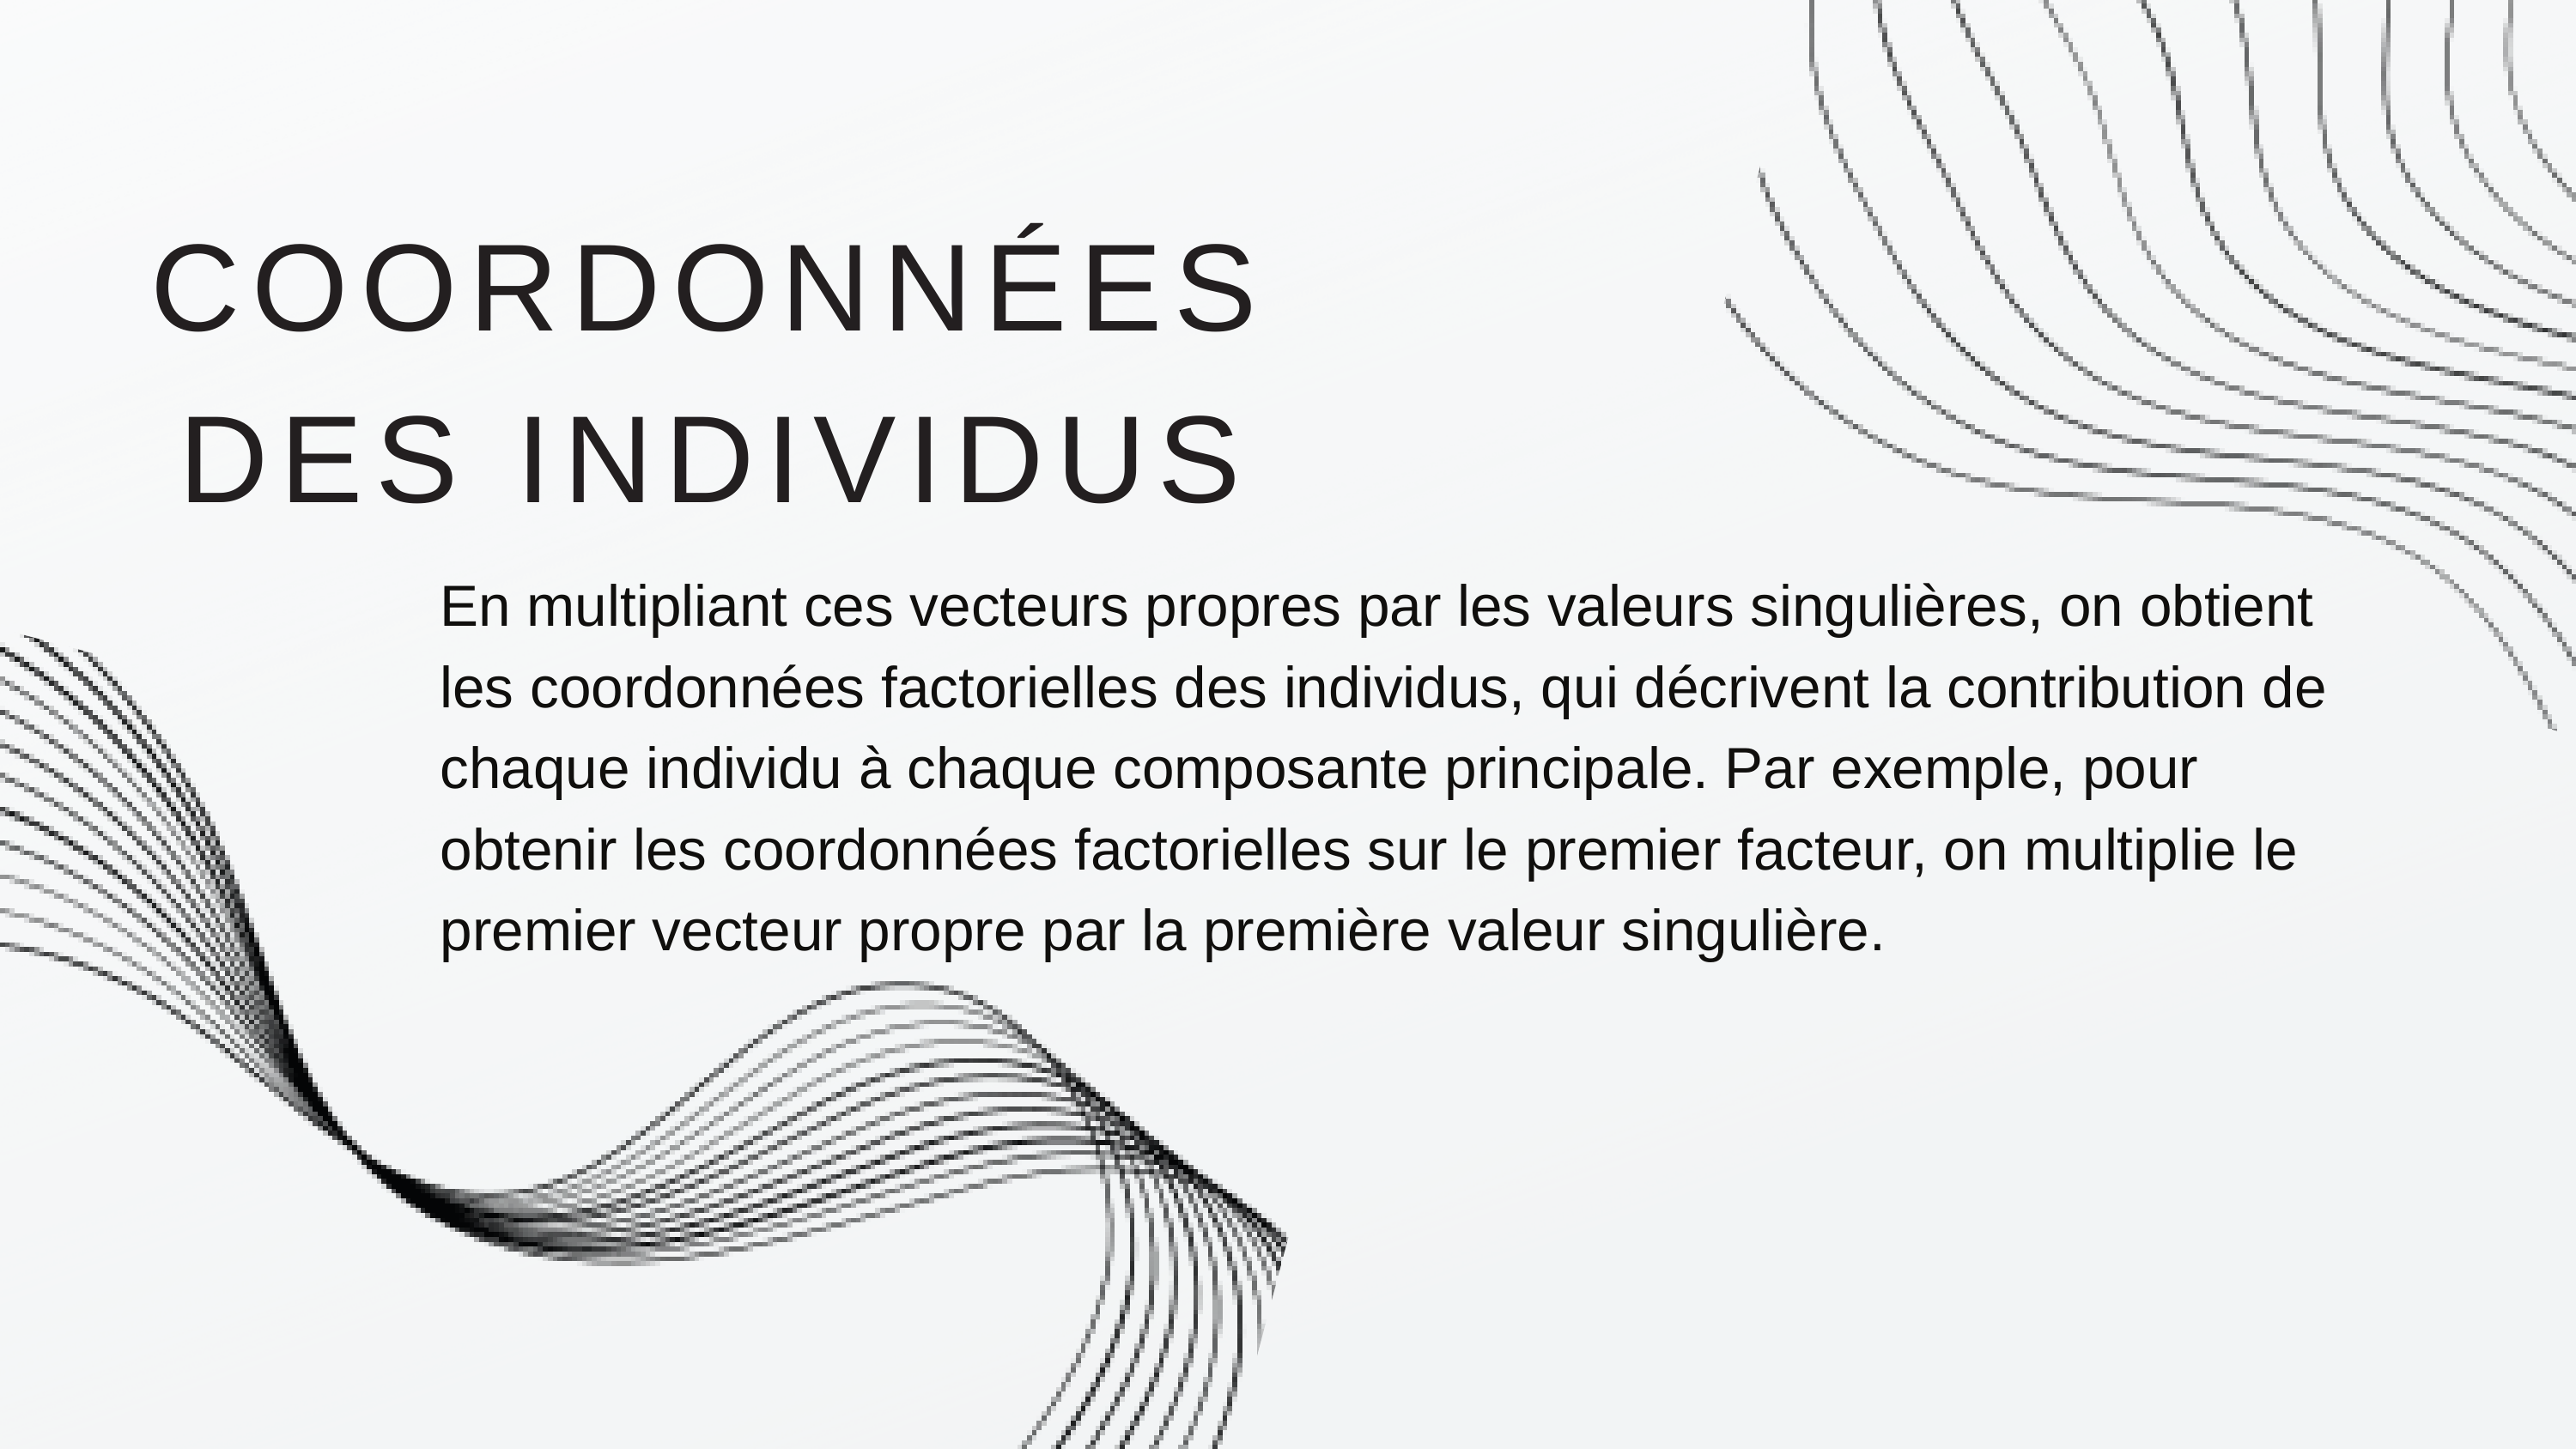

COORDONNÉES DES INDIVIDUS

En multipliant ces vecteurs propres par les valeurs singulières, on obtient les coordonnées factorielles des individus, qui décrivent la contribution de chaque individu à chaque composante principale. Par exemple, pour obtenir les coordonnées factorielles sur le premier facteur, on multiplie le premier vecteur propre par la première valeur singulière.